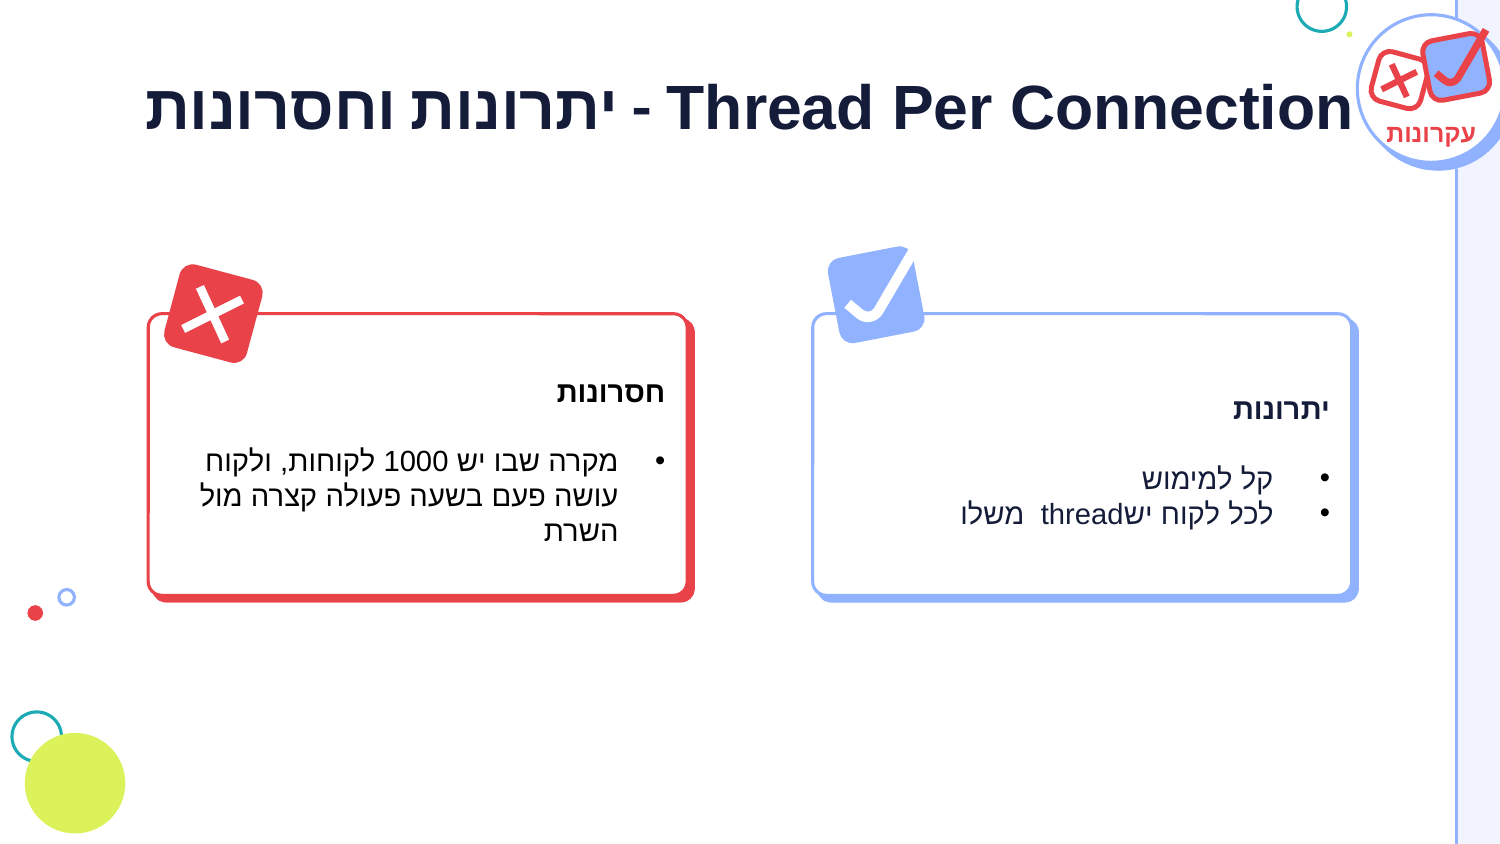

# Thread Per Connection - יתרונות וחסרונות
עקרונות

חסרונות

מקרה שבו יש 1000 לקוחות, ולקוח עושה פעם בשעה פעולה קצרה מול השרת
יתרונות

קל למימוש
לכל לקוח ישthread  משלו